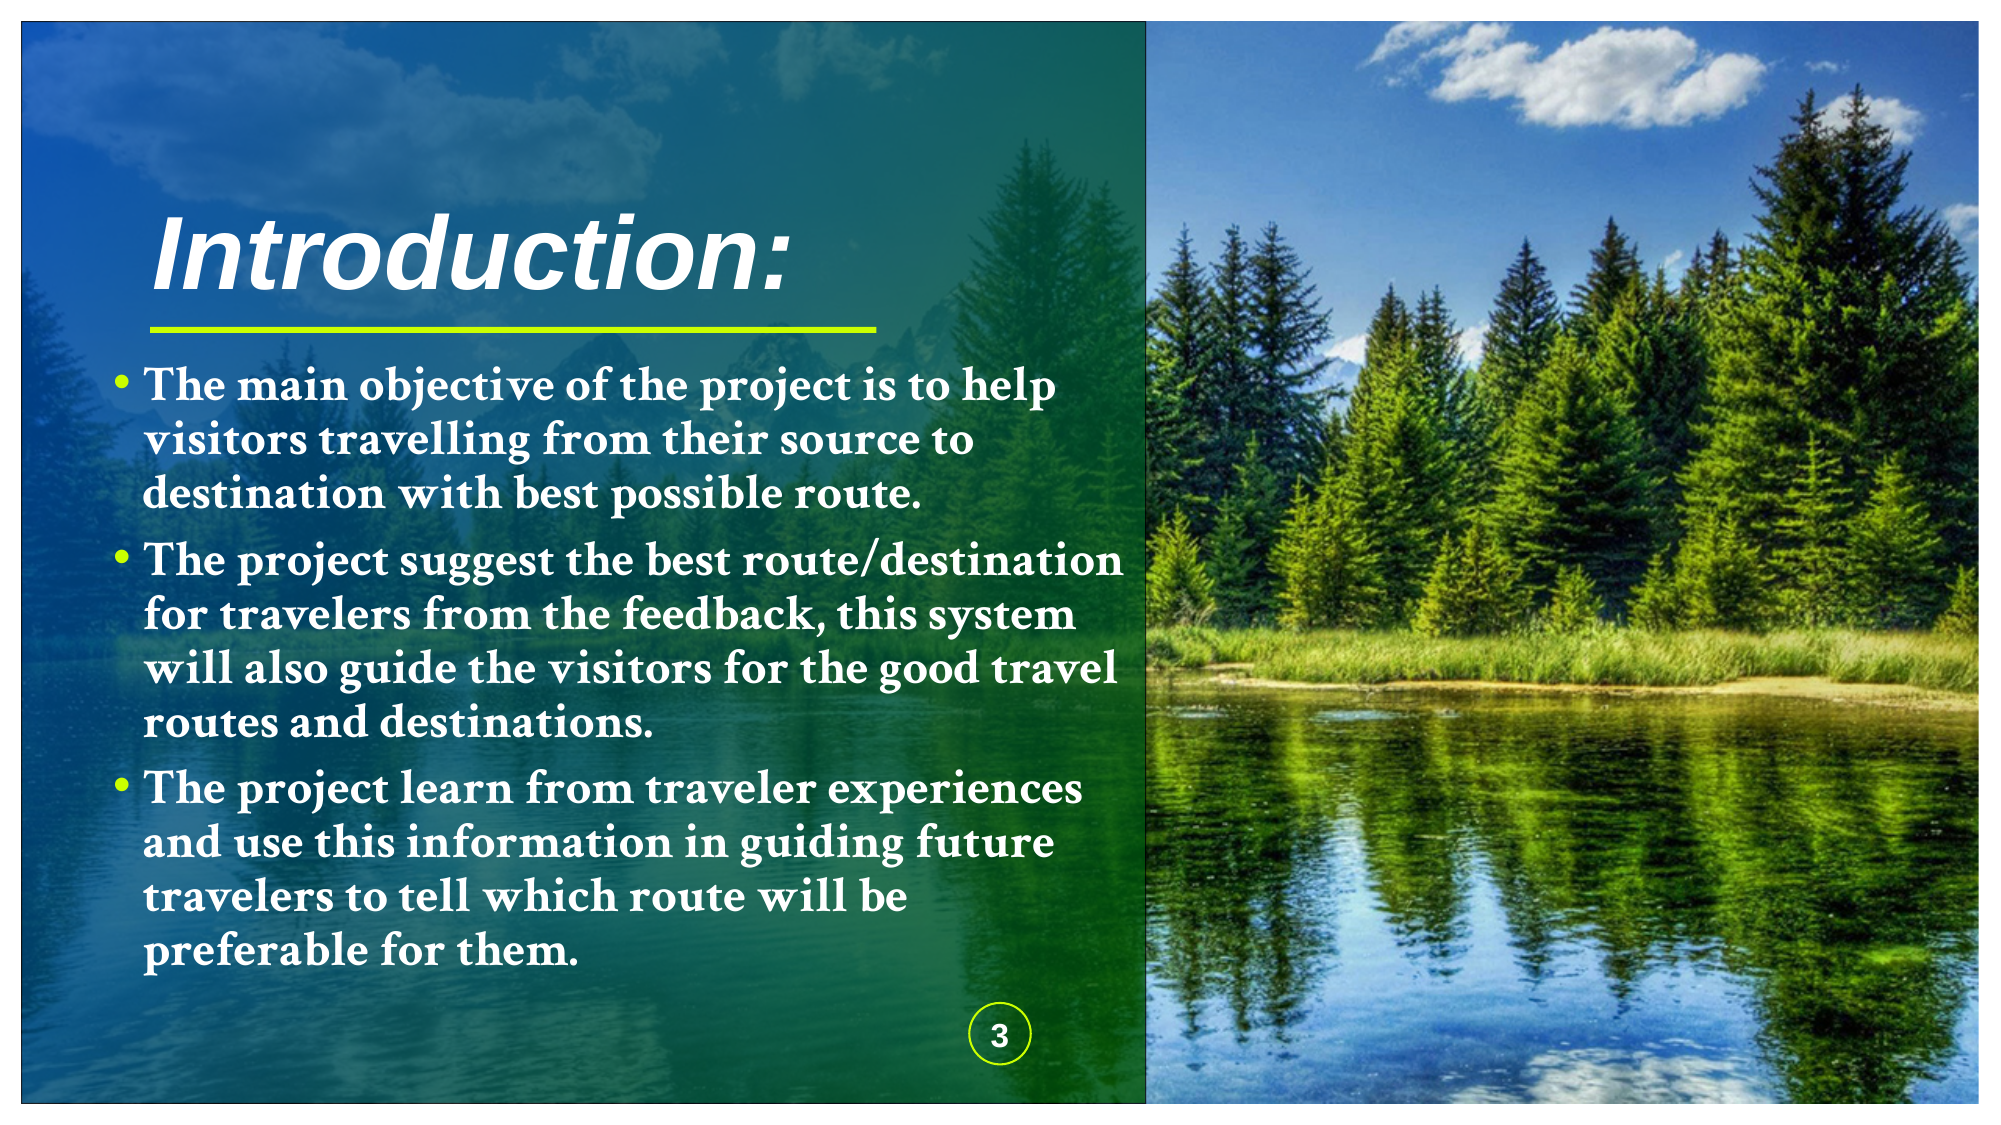

# Introduction:
The main objective of the project is to help visitors travelling from their source to destination with best possible route.
The project suggest the best route/destination for travelers from the feedback, this system will also guide the visitors for the good travel routes and destinations.
The project learn from traveler experiences and use this information in guiding future travelers to tell which route will be preferable for them.
3